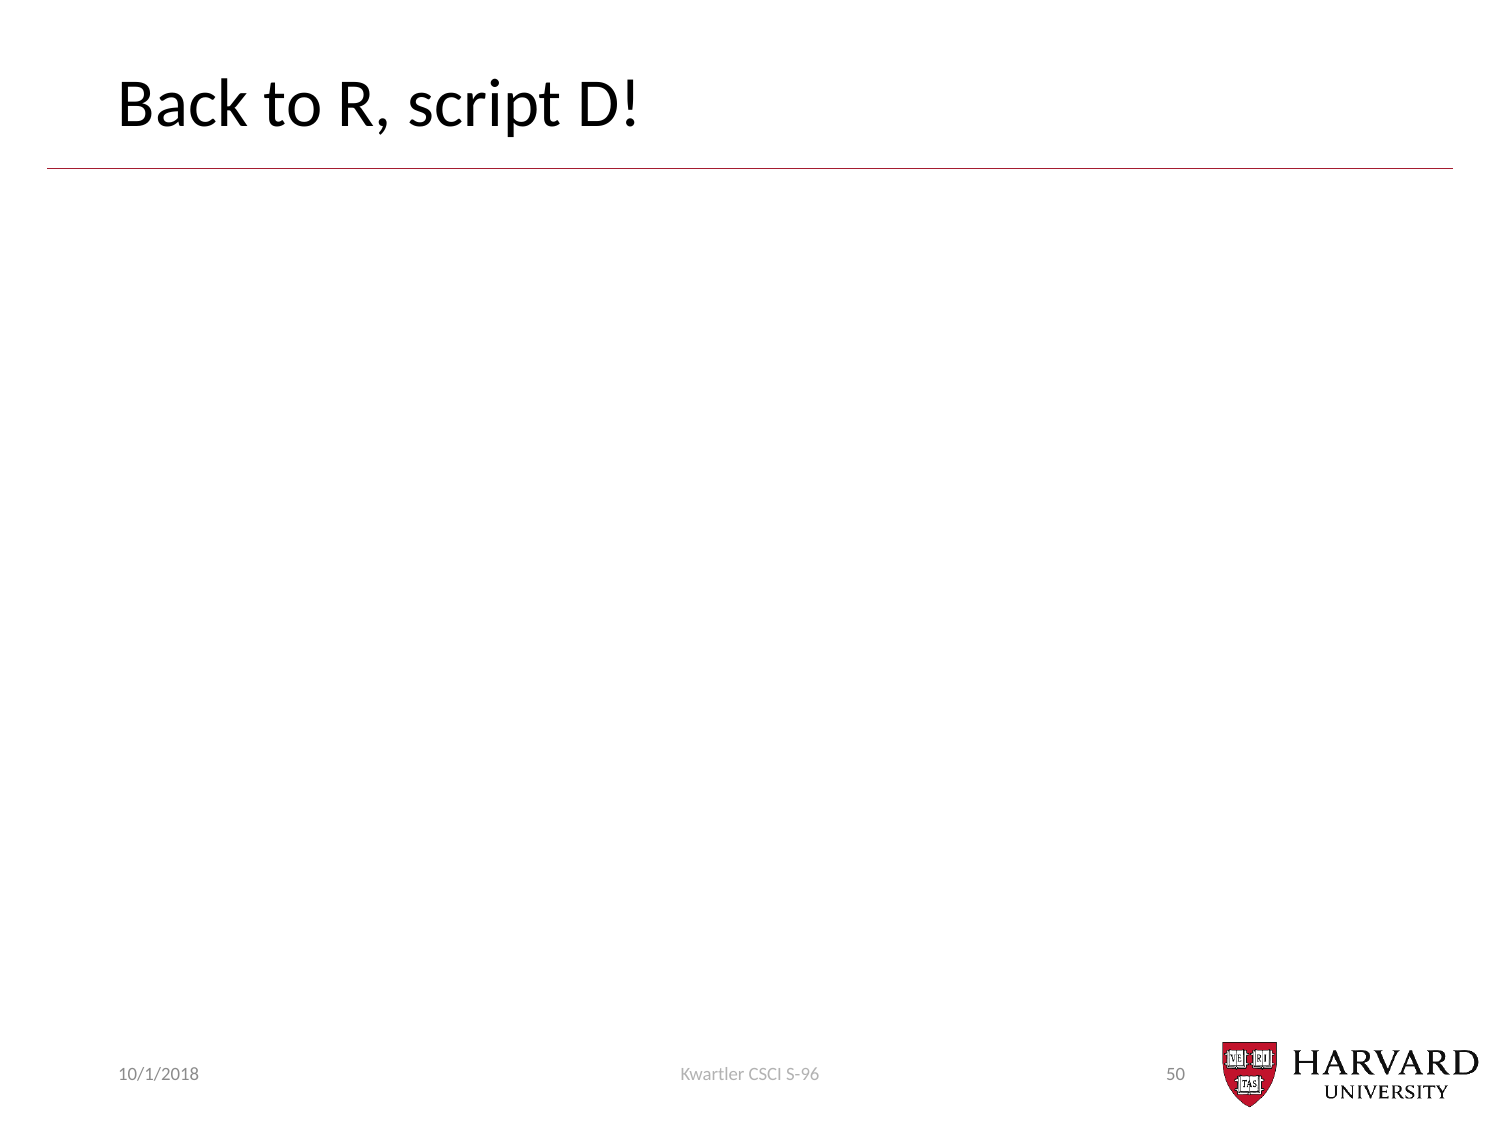

# Back to R, script D!
10/1/2018
Kwartler CSCI S-96
50